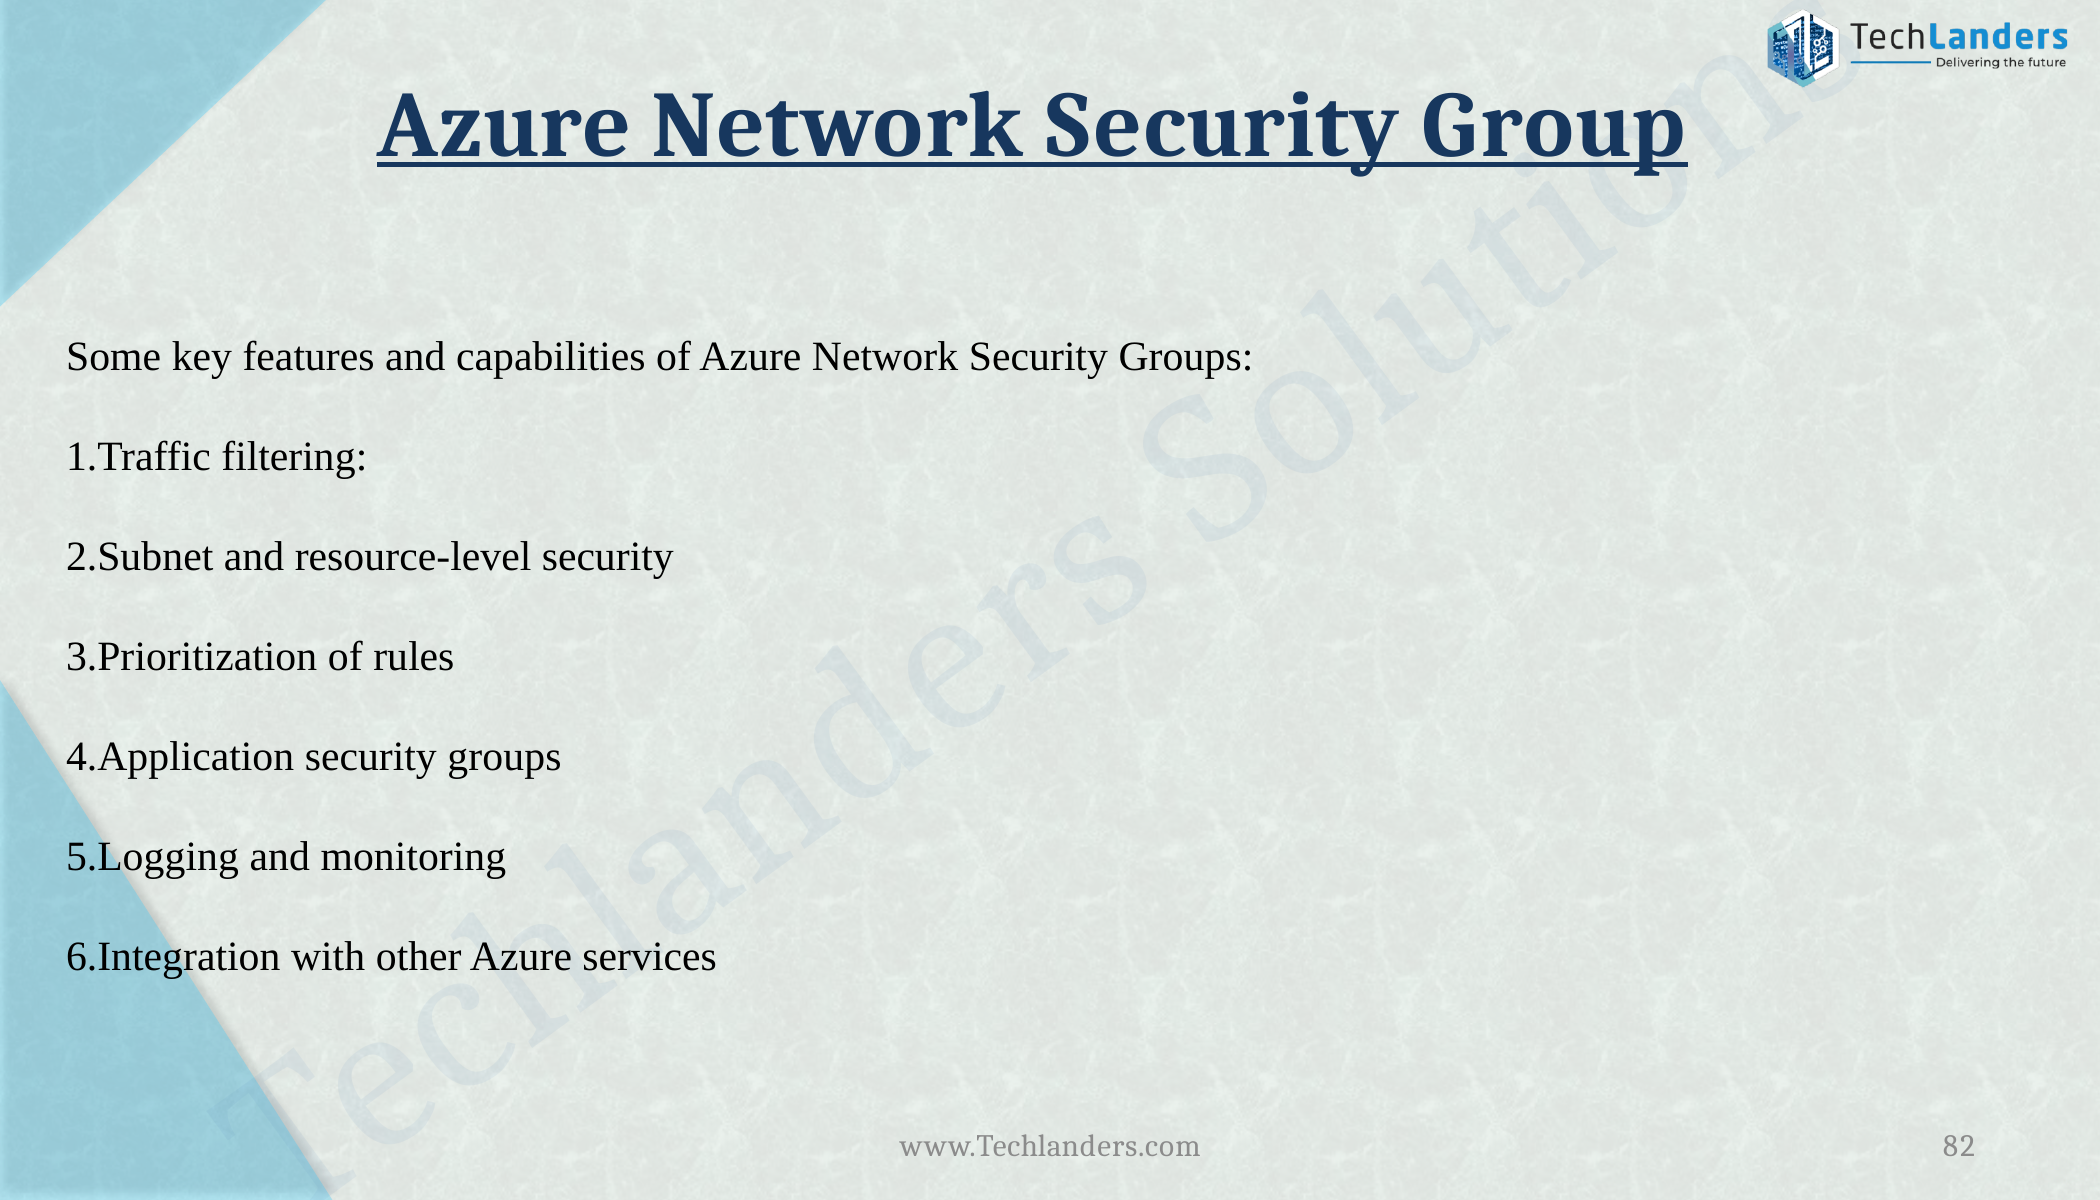

# Azure Network Security Group
Some key features and capabilities of Azure Network Security Groups:
Traffic filtering:
Subnet and resource-level security
Prioritization of rules
Application security groups
Logging and monitoring
Integration with other Azure services

www.Techlanders.com
82